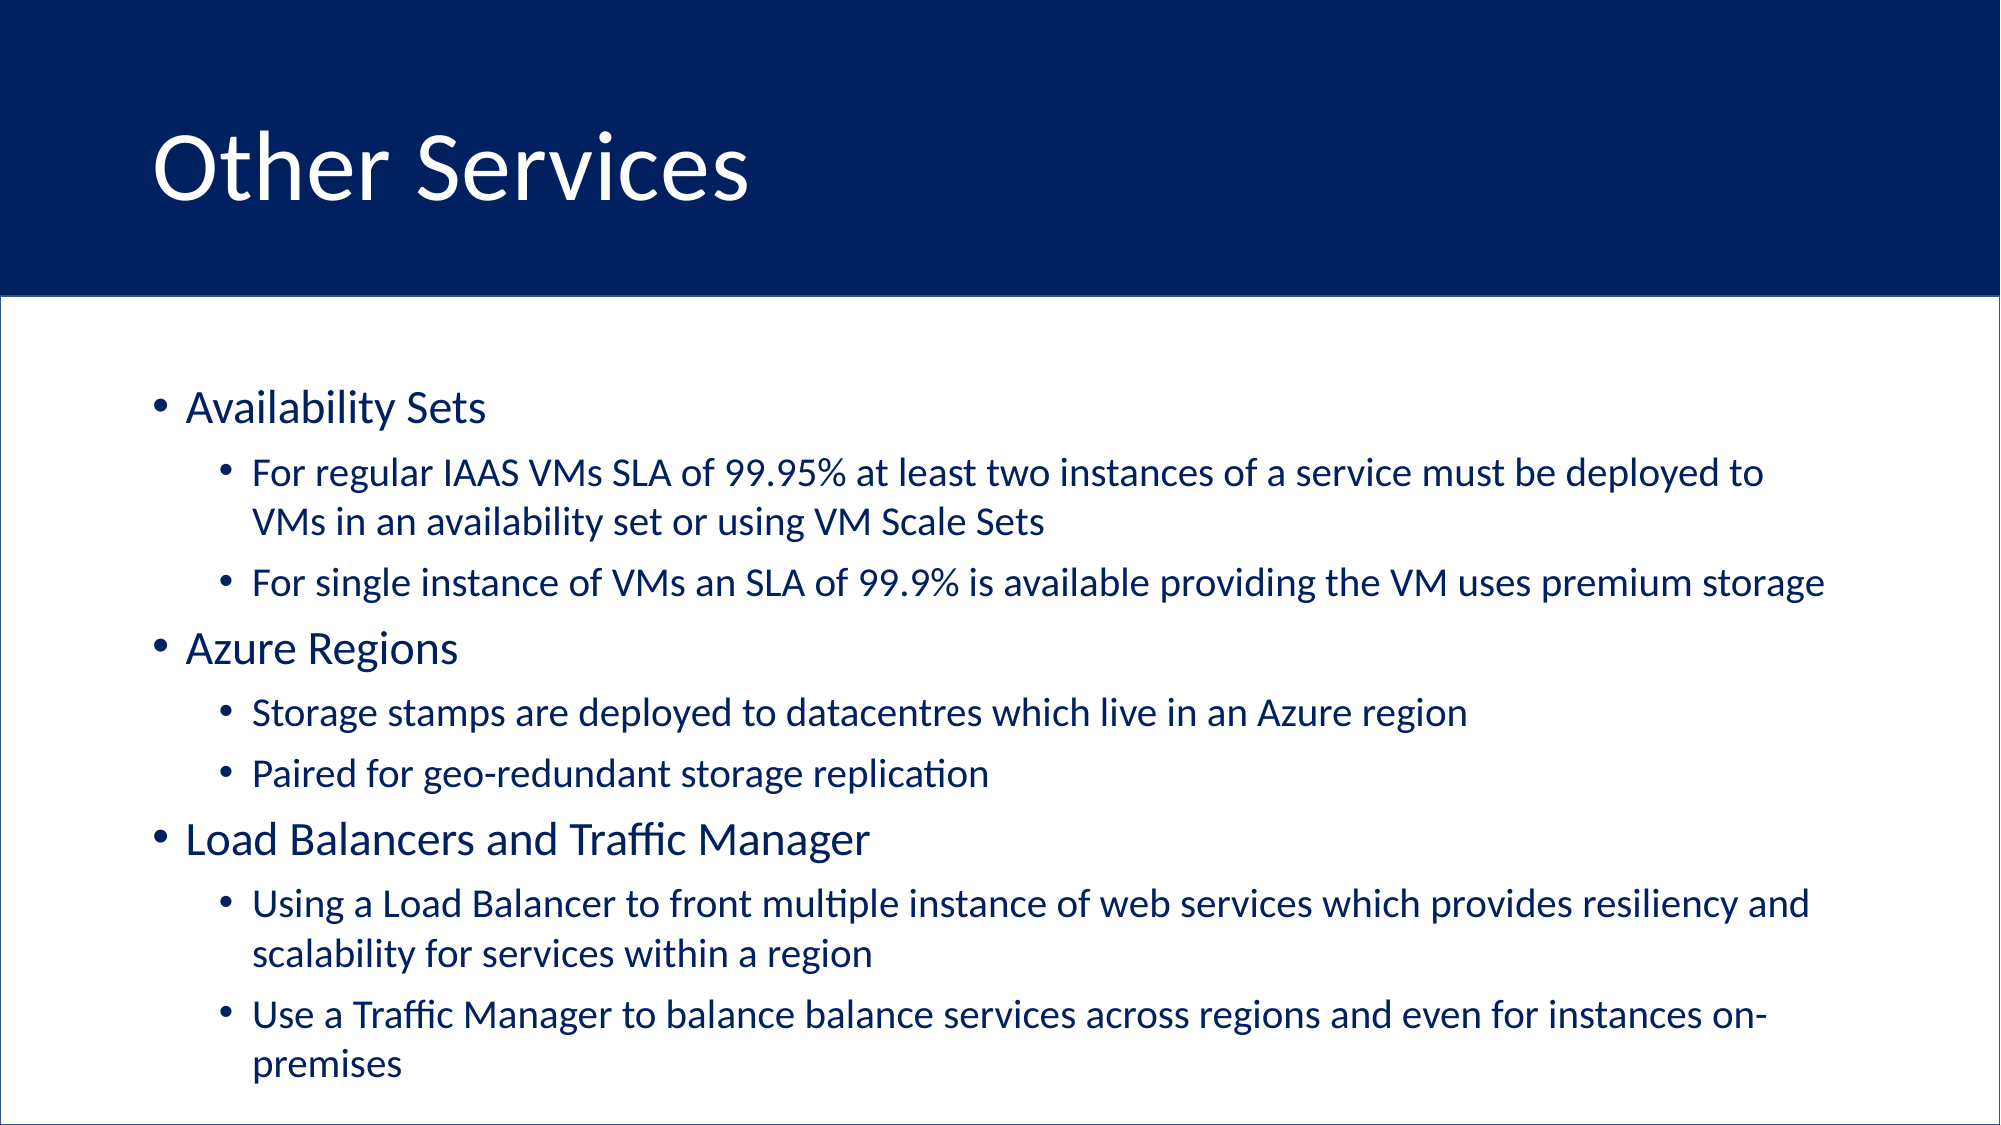

# Other Services

Availability Sets
For regular IAAS VMs SLA of 99.95% at least two instances of a service must be deployed to VMs in an availability set or using VM Scale Sets
For single instance of VMs an SLA of 99.9% is available providing the VM uses premium storage
Azure Regions
Storage stamps are deployed to datacentres which live in an Azure region
Paired for geo-redundant storage replication
Load Balancers and Traffic Manager
Using a Load Balancer to front multiple instance of web services which provides resiliency and scalability for services within a region
Use a Traffic Manager to balance balance services across regions and even for instances on-premises